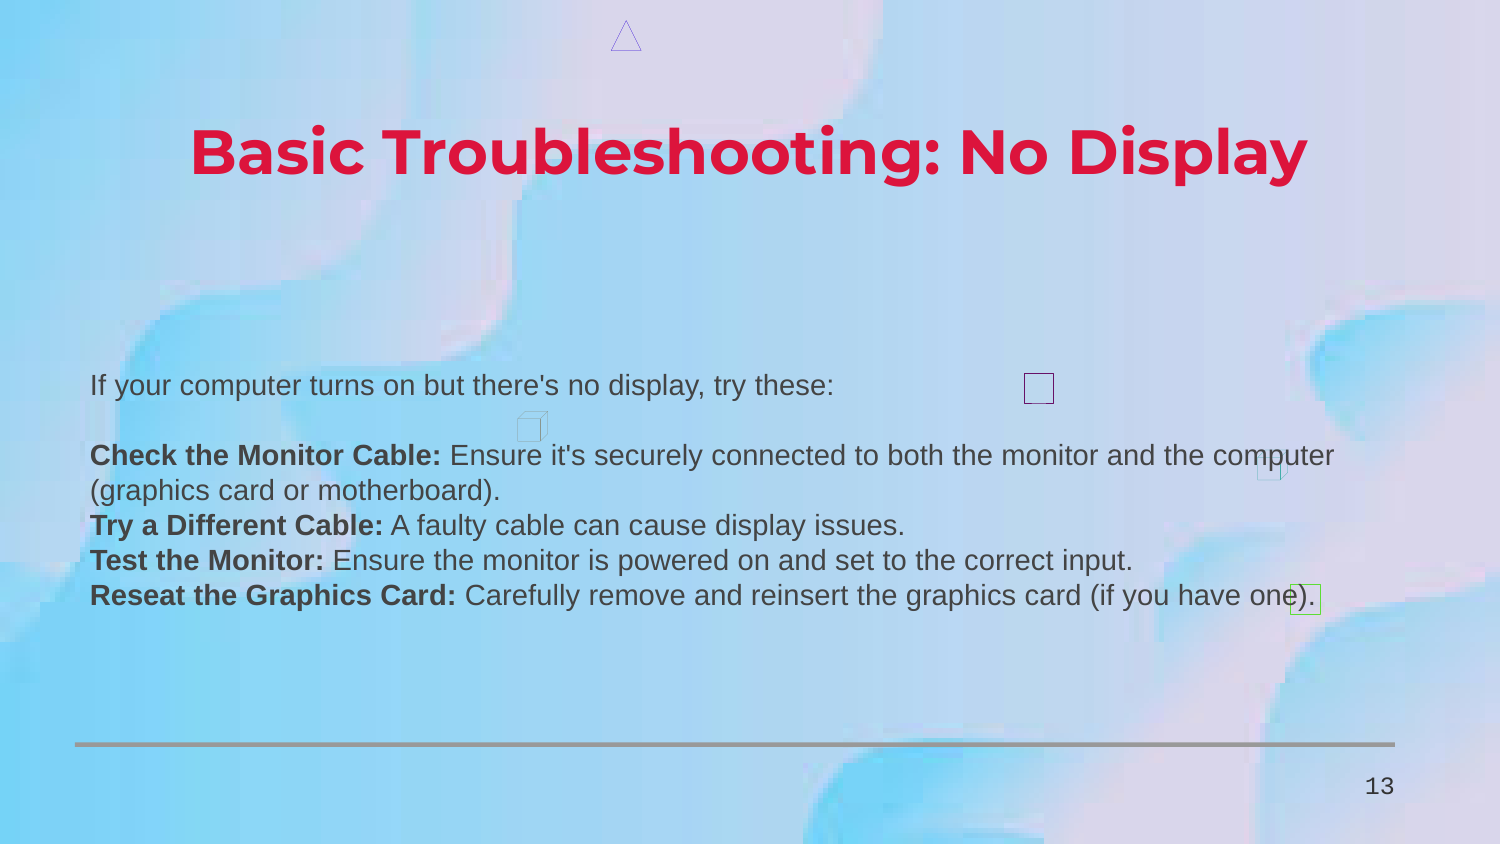

Basic Troubleshooting: No Display
If your computer turns on but there's no display, try these:

Check the Monitor Cable: Ensure it's securely connected to both the monitor and the computer (graphics card or motherboard).
Try a Different Cable: A faulty cable can cause display issues.
Test the Monitor: Ensure the monitor is powered on and set to the correct input.
Reseat the Graphics Card: Carefully remove and reinsert the graphics card (if you have one).

13